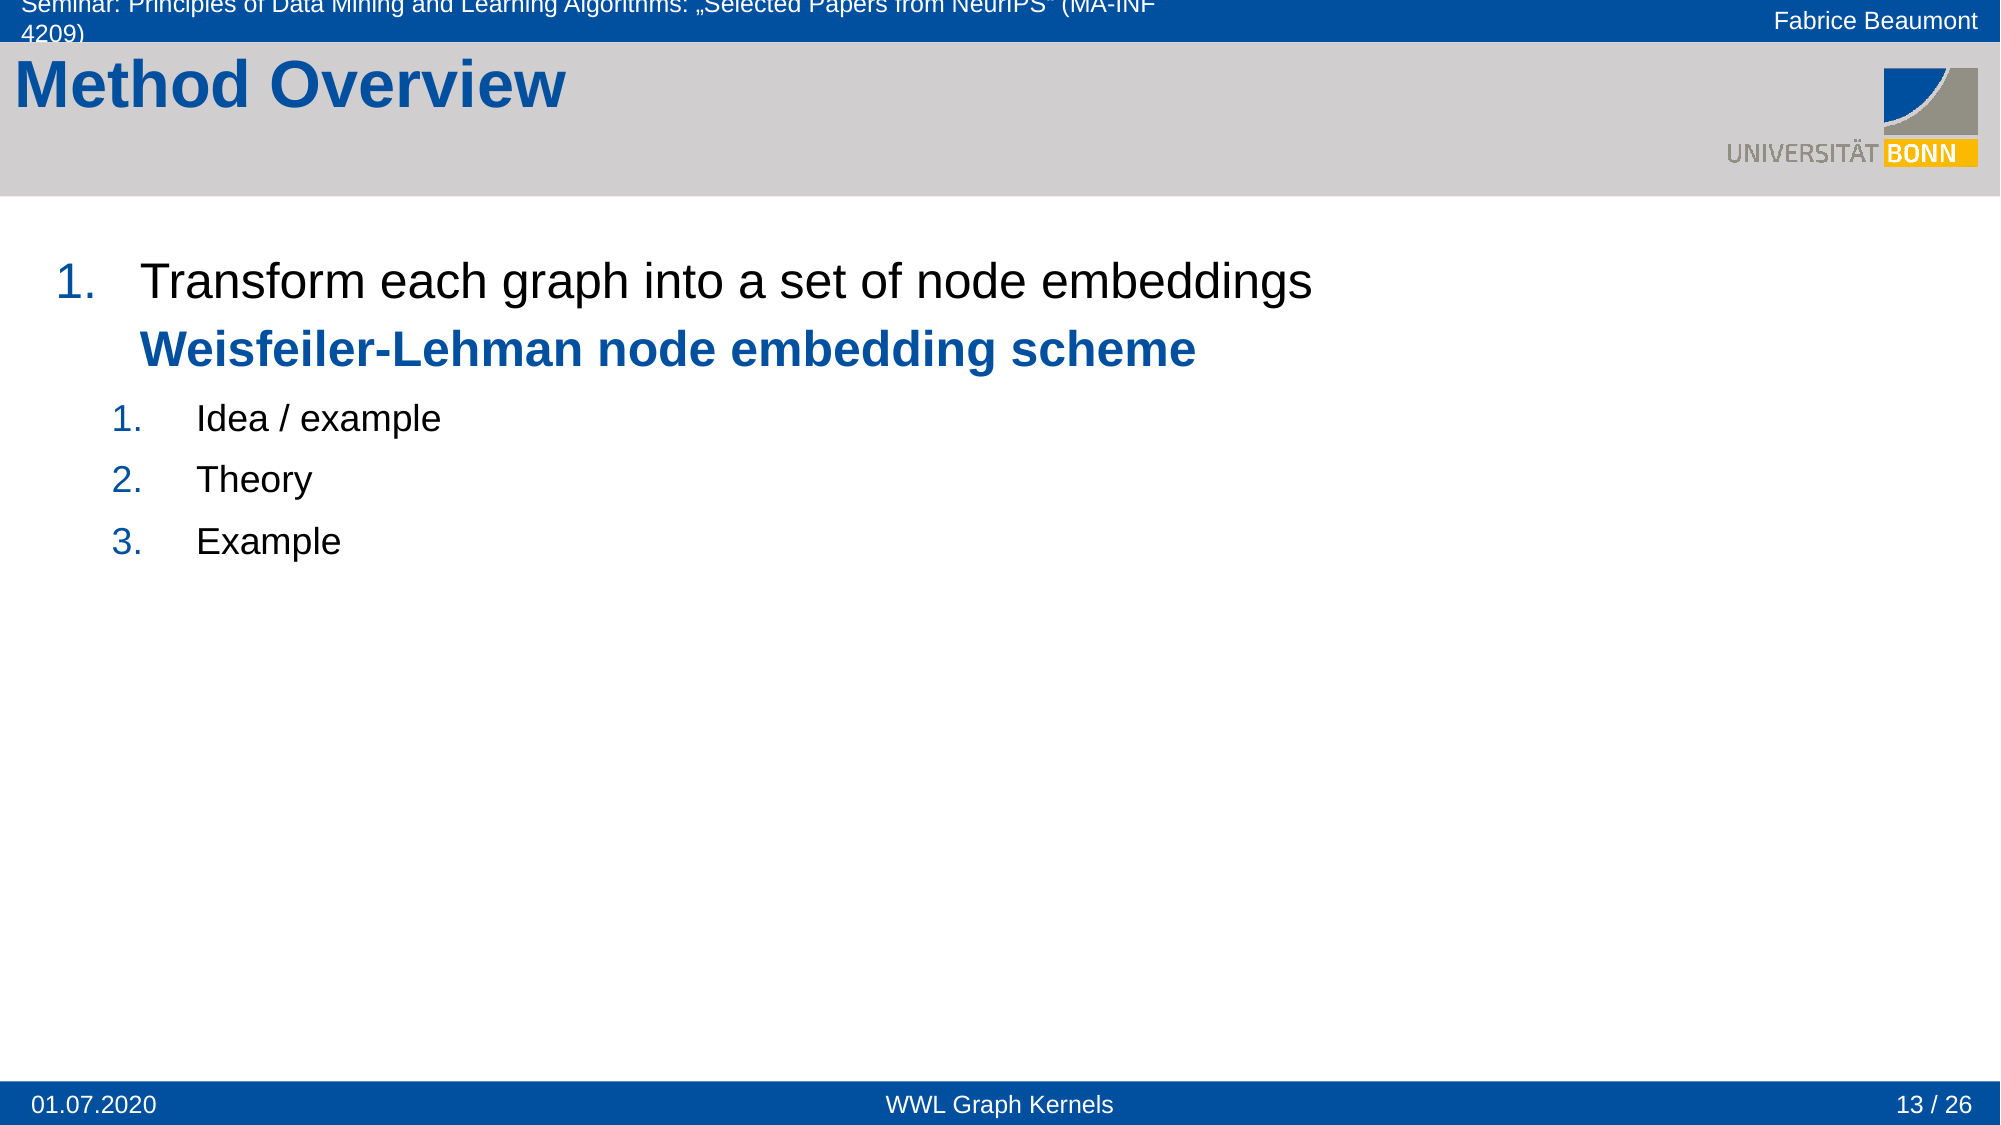

Method Overview
Transform each graph into a set of node embeddings
Weisfeiler-Lehman node embedding scheme
Idea / example
Theory
Example

13 / 26